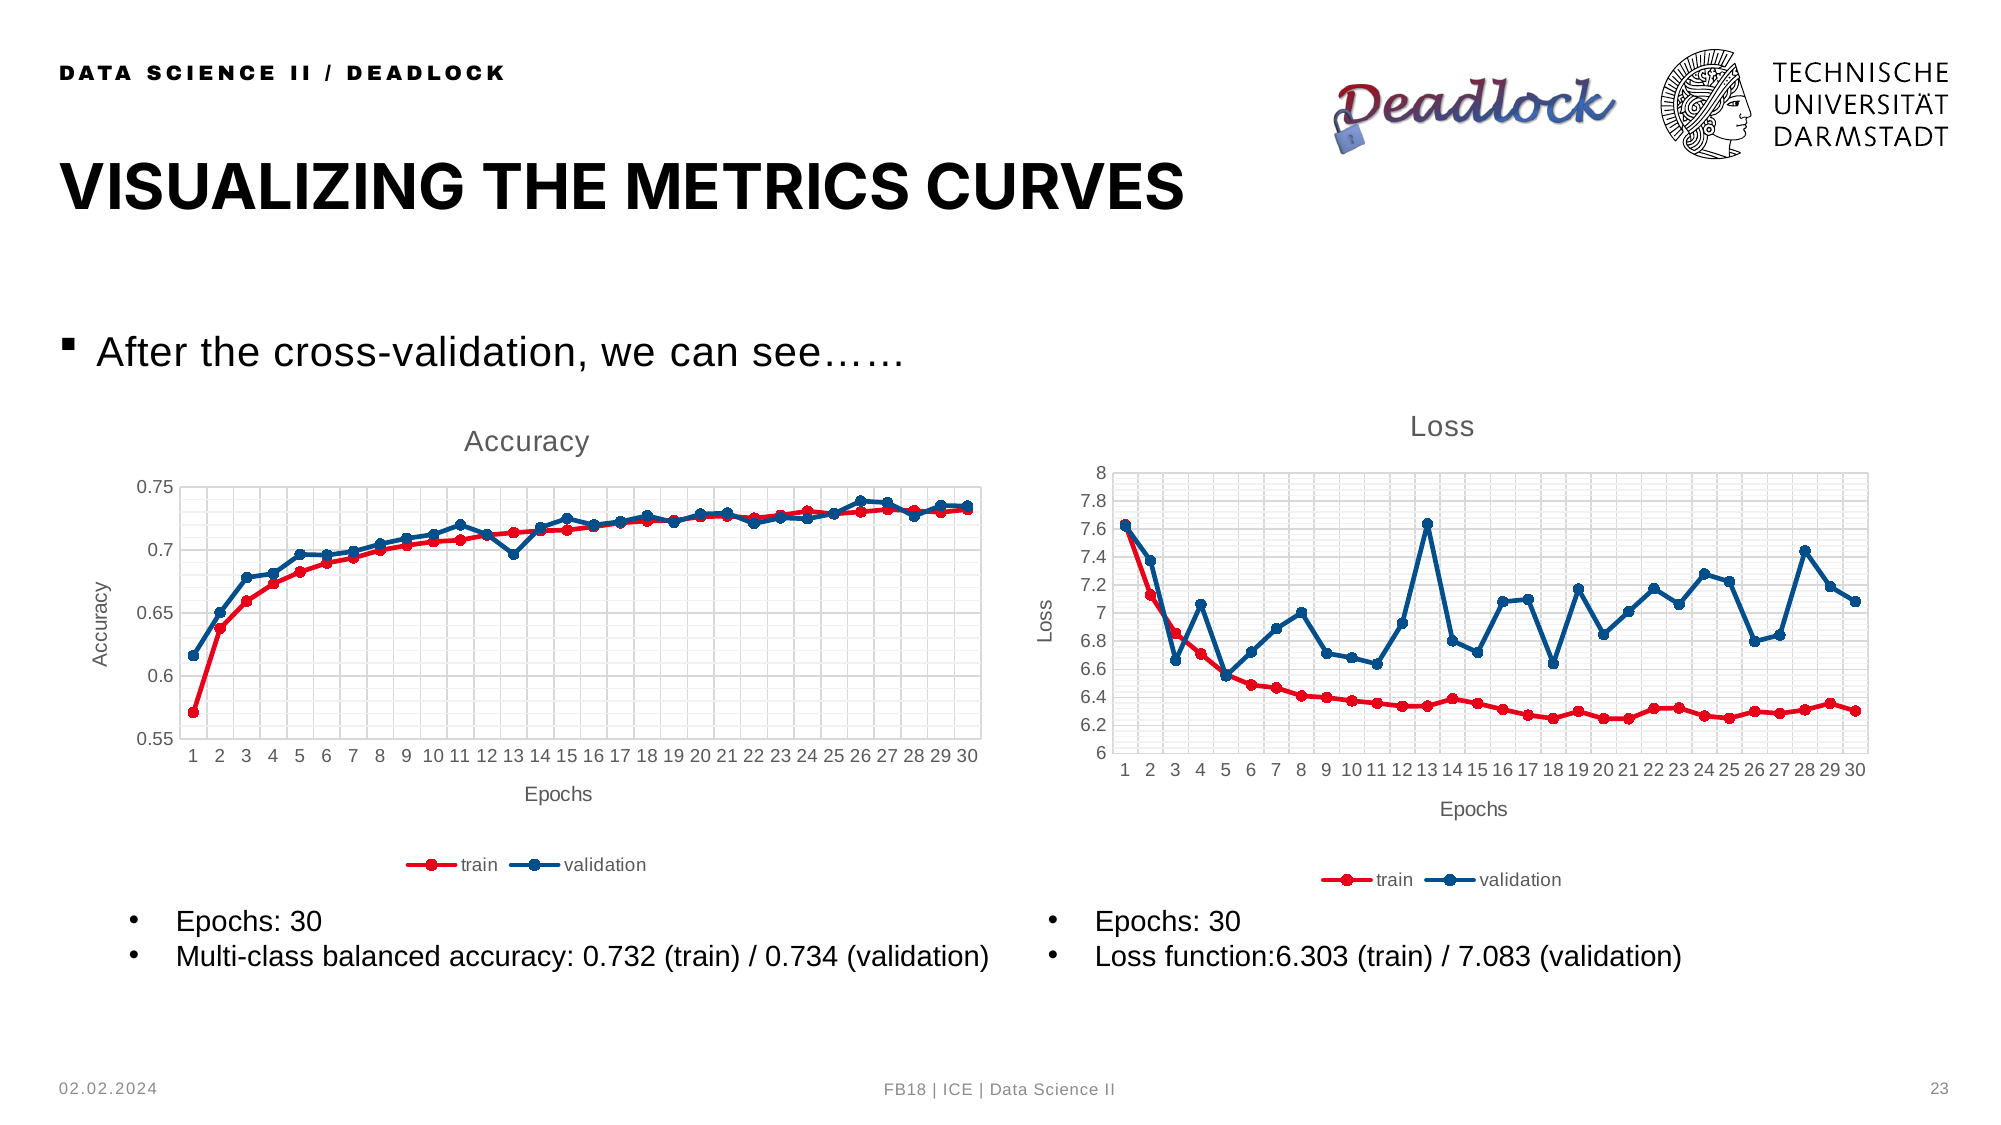

Data Science II / Deadlock
# Visualizing The Metrics Curves
After the cross-validation, we can see……

### Chart: Loss

| Category |  |  |
|---|---|---|

### Chart: Accuracy

| Category |  |  |
|---|---|---|
Epochs: 30
Multi-class balanced accuracy: 0.732 (train) / 0.734 (validation)
Epochs: 30
Loss function:6.303 (train) / 7.083 (validation)
02.02.2024
23